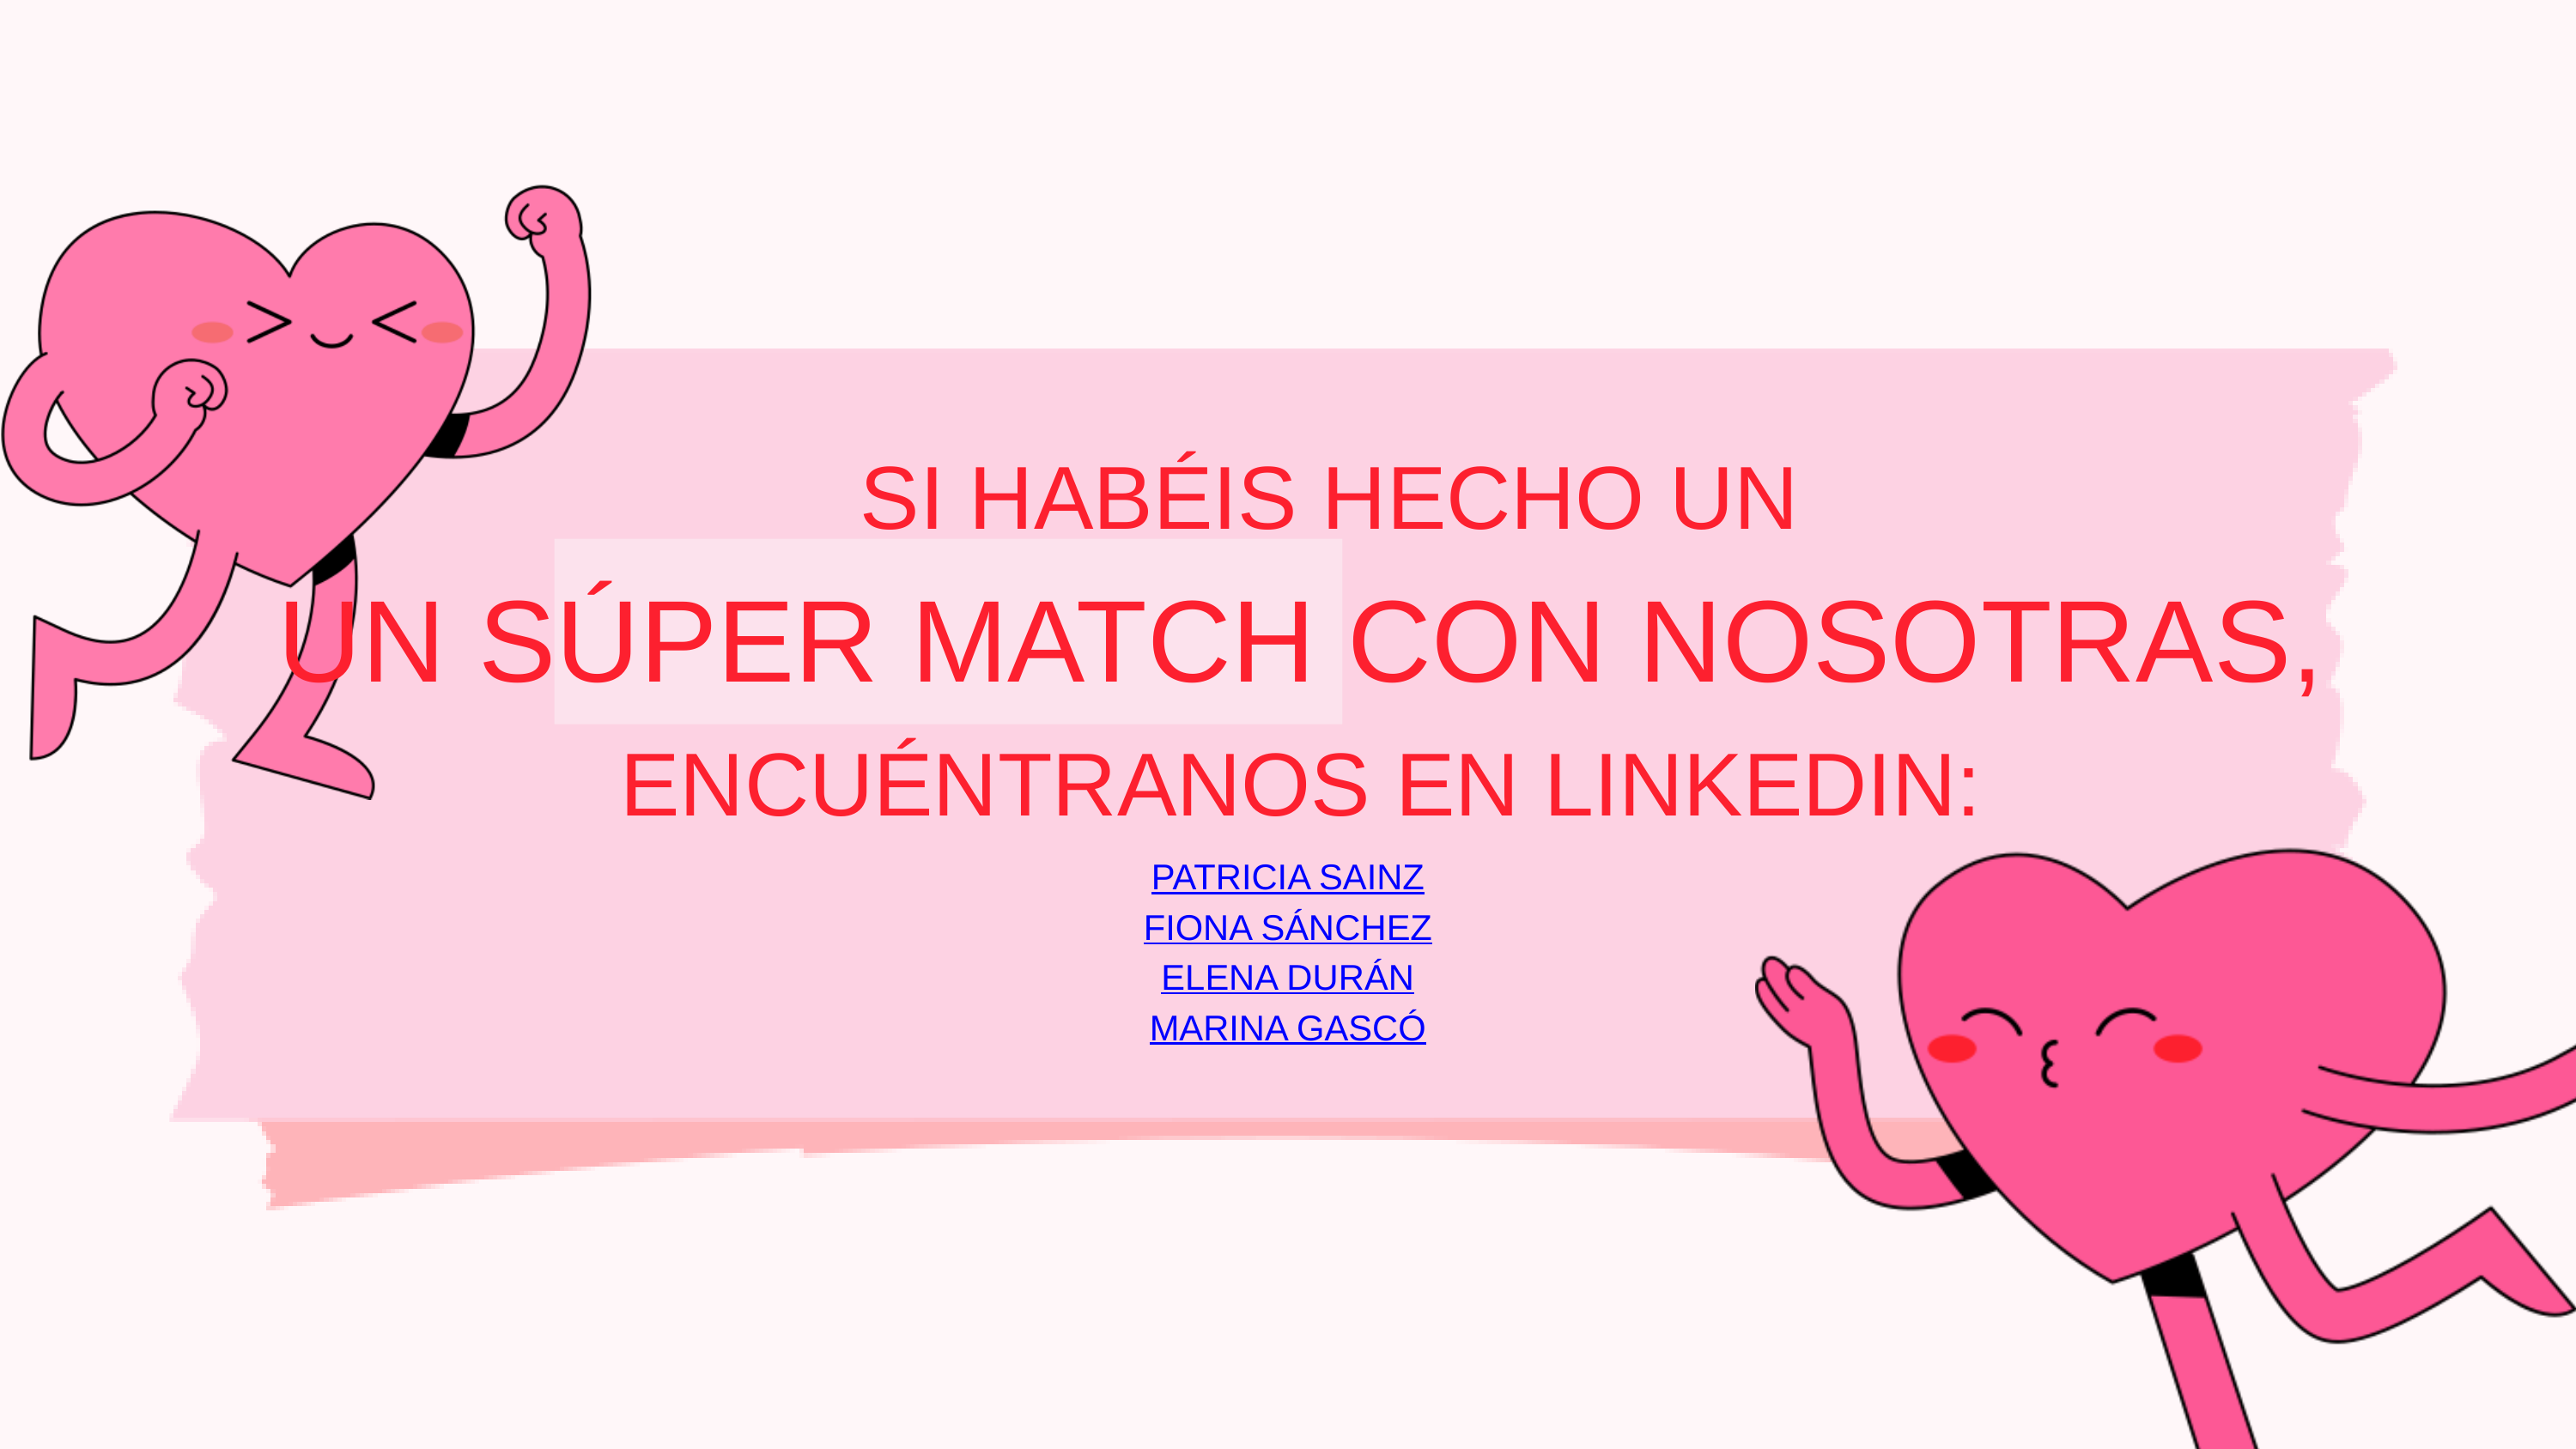

SI HABÉIS HECHO UN

UN SÚPER MATCH CON NOSOTRAS,
 ENCUÉNTRANOS EN LINKEDIN:

PATRICIA SAINZ
FIONA SÁNCHEZ
ELENA DURÁN
MARINA GASCÓ